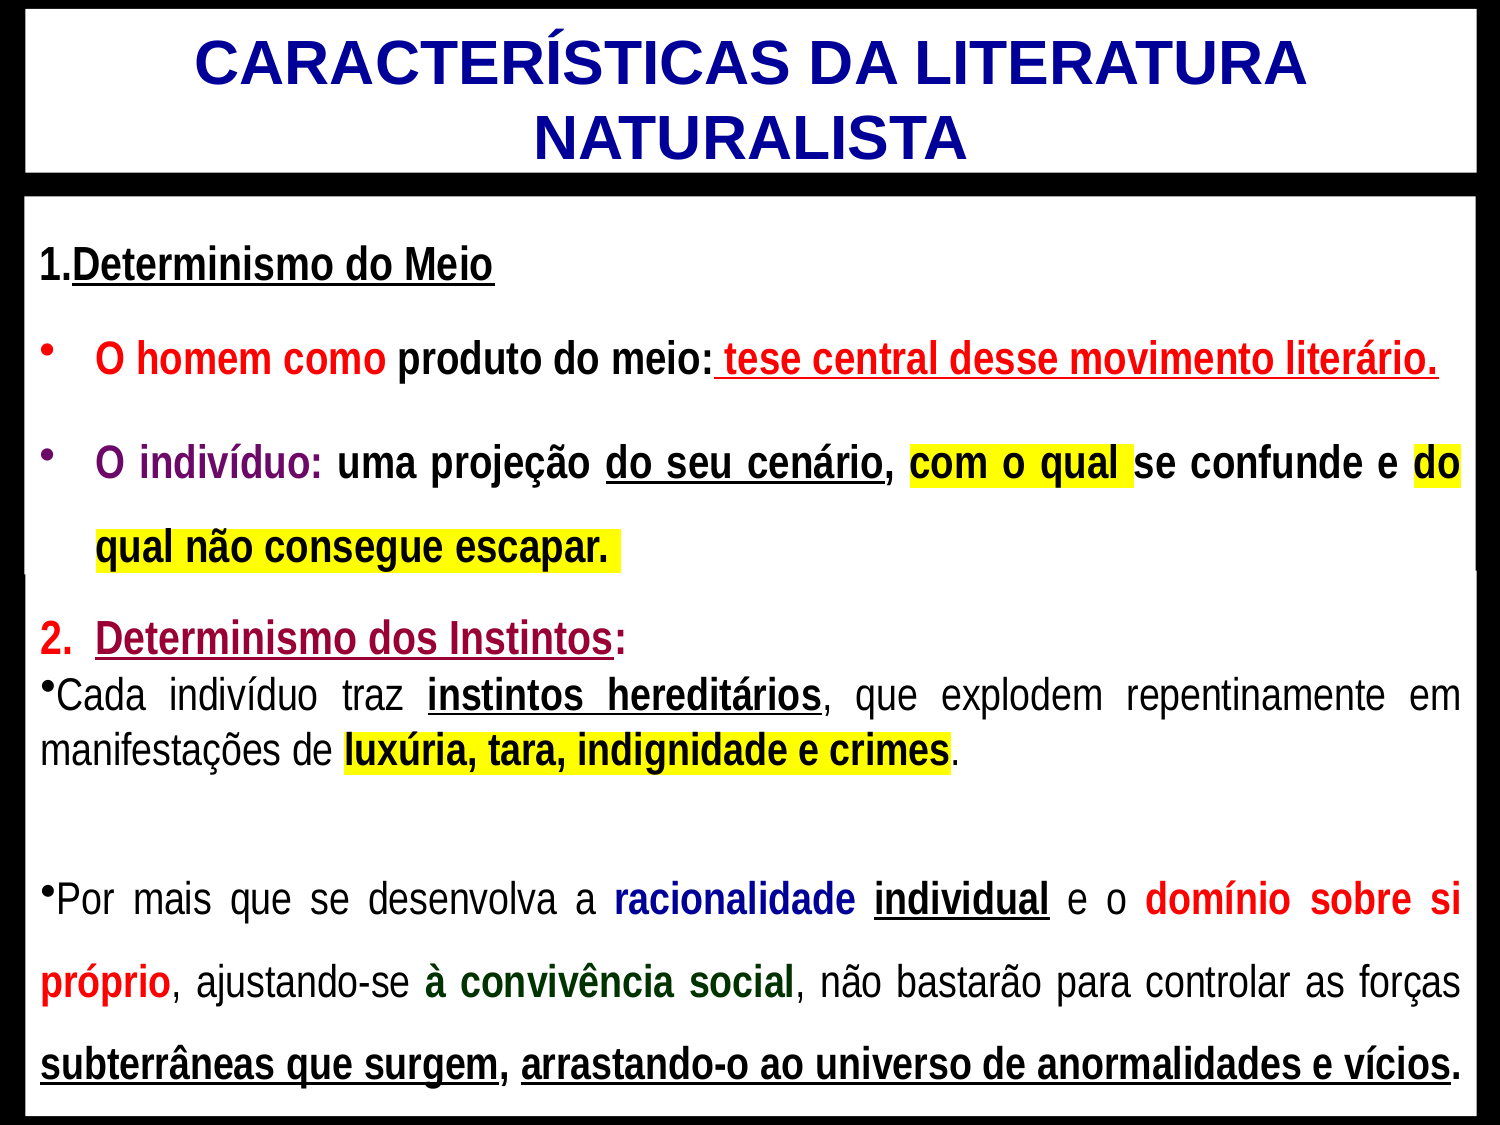

# CARACTERÍSTICAS DA LITERATURA NATURALISTA
Determinismo do Meio

O homem como produto do meio: tese central desse movimento literário.

O indivíduo: uma projeção do seu cenário, com o qual se confunde e do qual não consegue escapar.

2.  Determinismo dos Instintos:
Cada indivíduo traz instintos hereditários, que explodem repentinamente em manifestações de luxúria, tara, indignidade e crimes.

Por mais que se desenvolva a racionalidade individual e o domínio sobre si próprio, ajustando-se à convivência social, não bastarão para controlar as forças subterrâneas que surgem, arrastando-o ao universo de anormalidades e vícios.